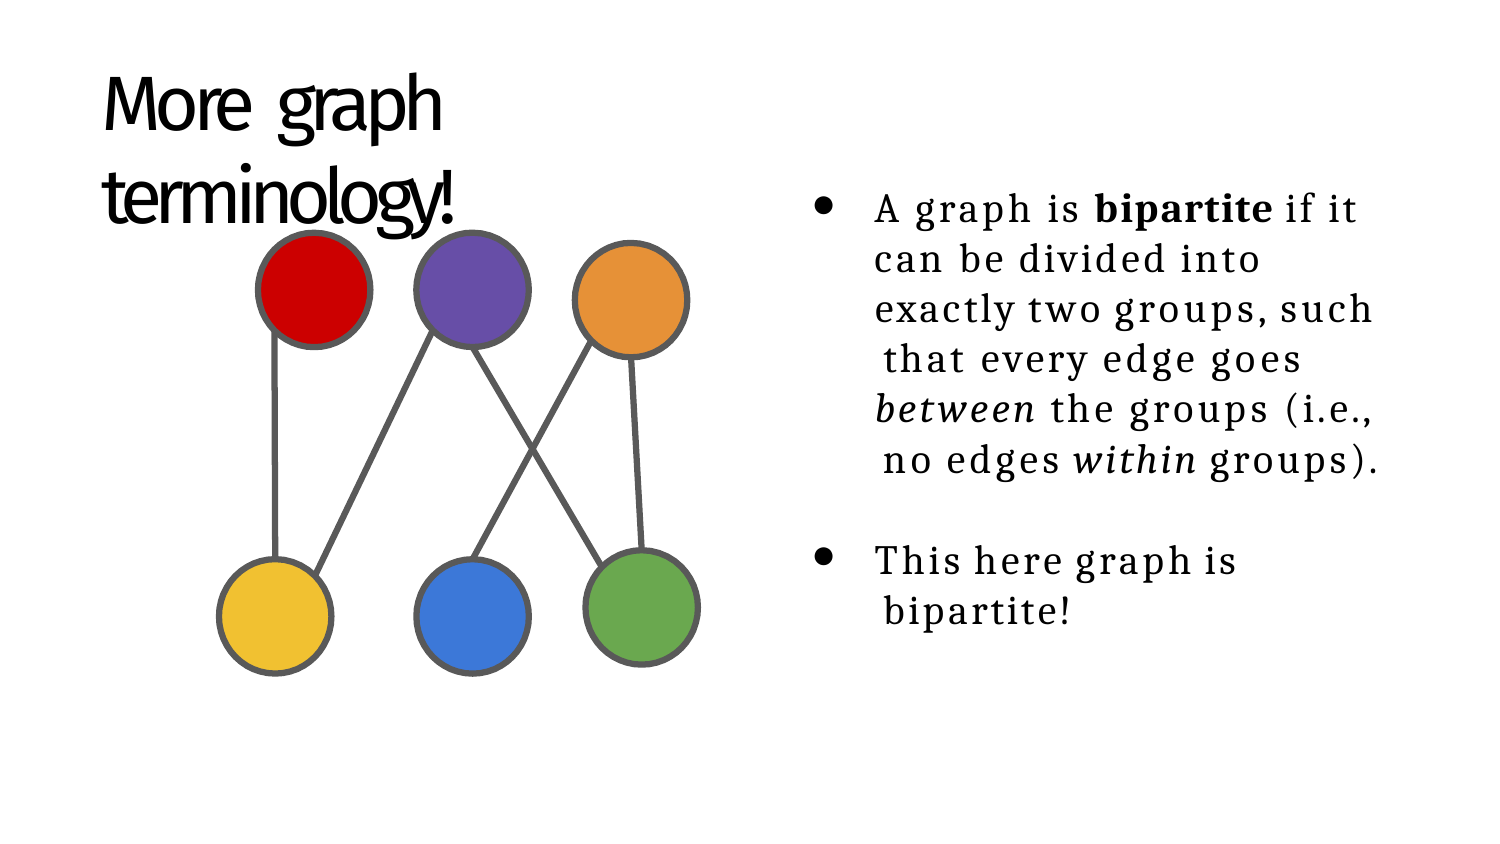

# More graph terminology!
A graph is bipartite if it  can be divided into  exactly two groups, such  that every edge goes  between the groups (i.e.,  no edges within groups).

This here graph is  bipartite!